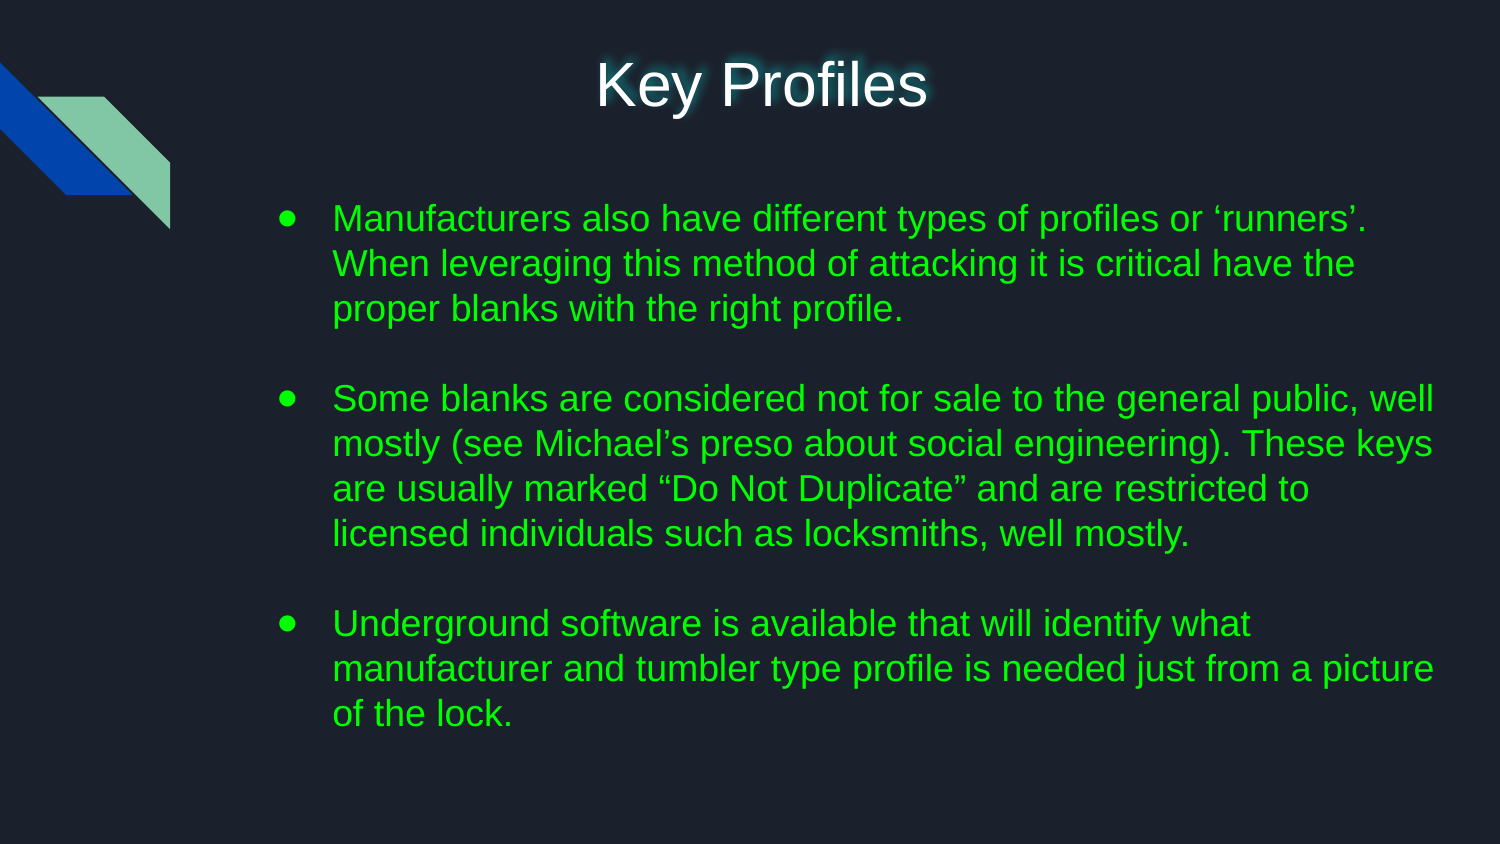

# Key Profiles
Manufacturers also have different types of profiles or ‘runners’. When leveraging this method of attacking it is critical have the proper blanks with the right profile.

Some blanks are considered not for sale to the general public, well mostly (see Michael’s preso about social engineering). These keys are usually marked “Do Not Duplicate” and are restricted to licensed individuals such as locksmiths, well mostly.

Underground software is available that will identify what manufacturer and tumbler type profile is needed just from a picture of the lock.